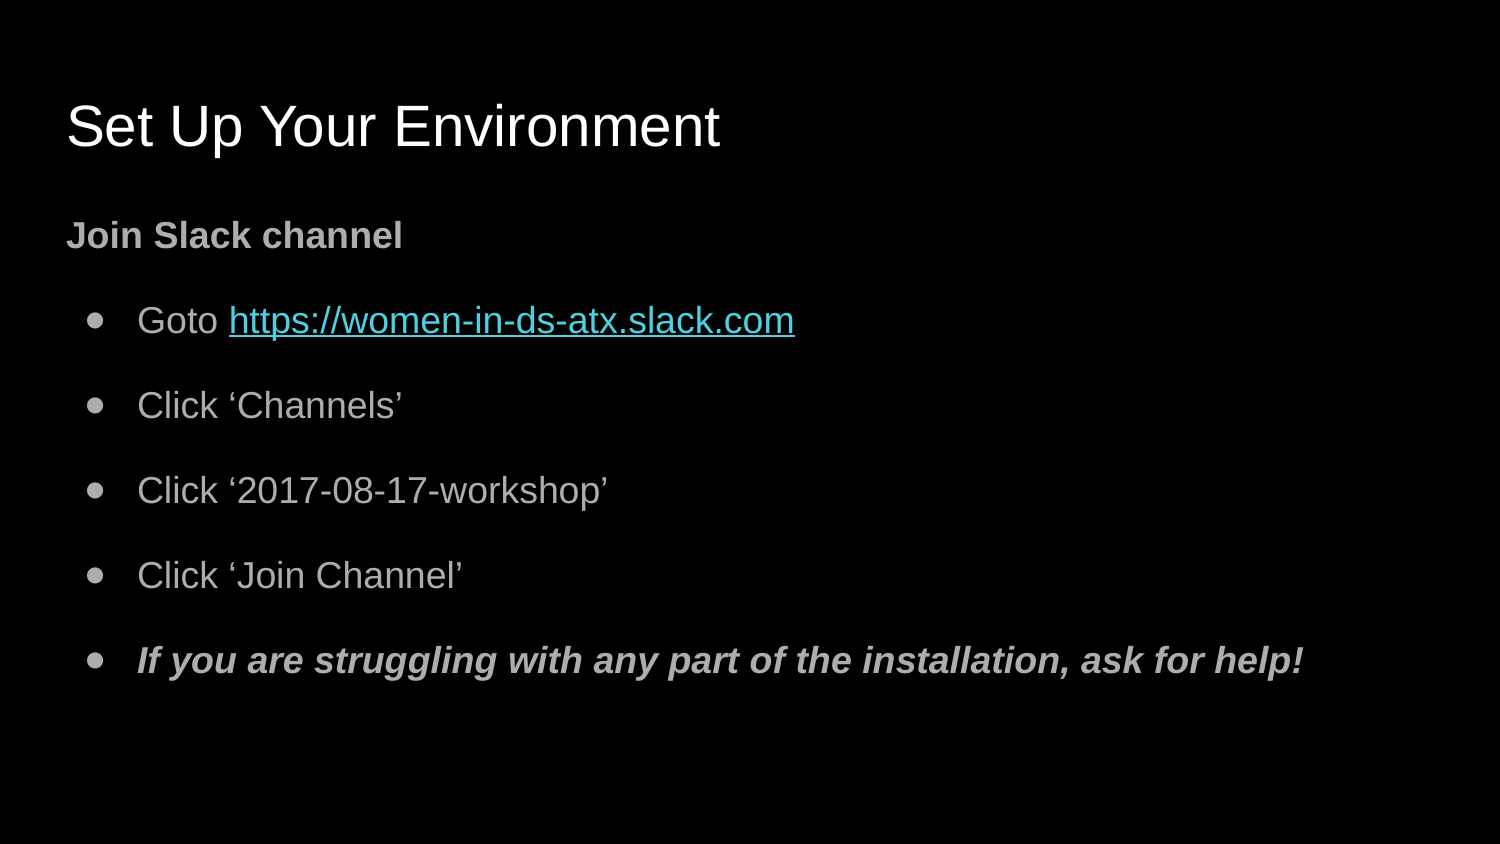

# Set Up Your Environment
Join Slack channel
Goto https://women-in-ds-atx.slack.com
Click ‘Channels’
Click ‘2017-08-17-workshop’
Click ‘Join Channel’
If you are struggling with any part of the installation, ask for help!

https://goo.gl/kCuA7F